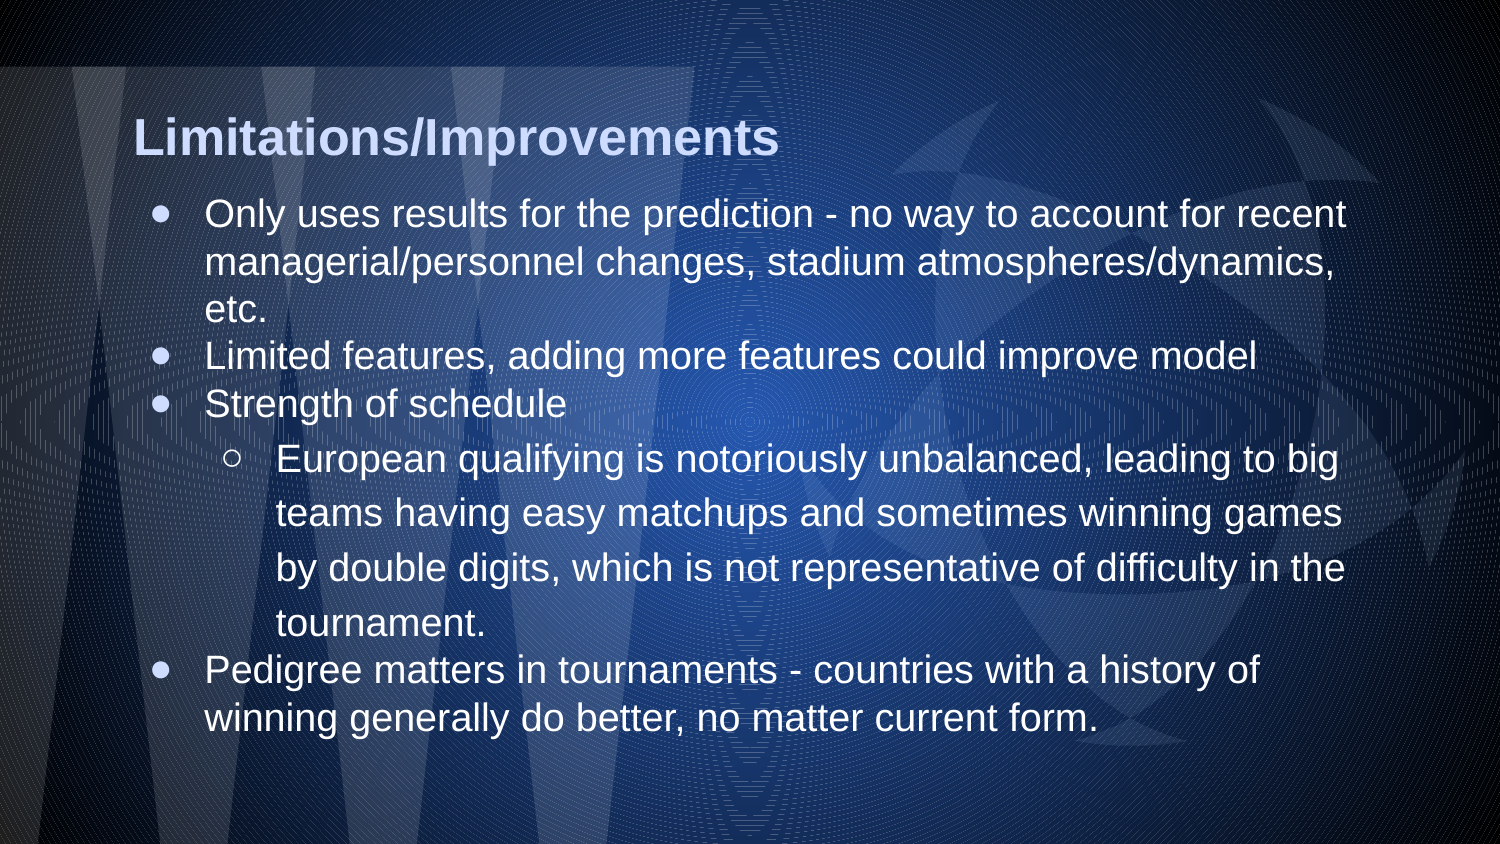

# Limitations/Improvements
Only uses results for the prediction - no way to account for recent managerial/personnel changes, stadium atmospheres/dynamics, etc.
Limited features, adding more features could improve model
Strength of schedule
European qualifying is notoriously unbalanced, leading to big teams having easy matchups and sometimes winning games by double digits, which is not representative of difficulty in the tournament.
Pedigree matters in tournaments - countries with a history of winning generally do better, no matter current form.